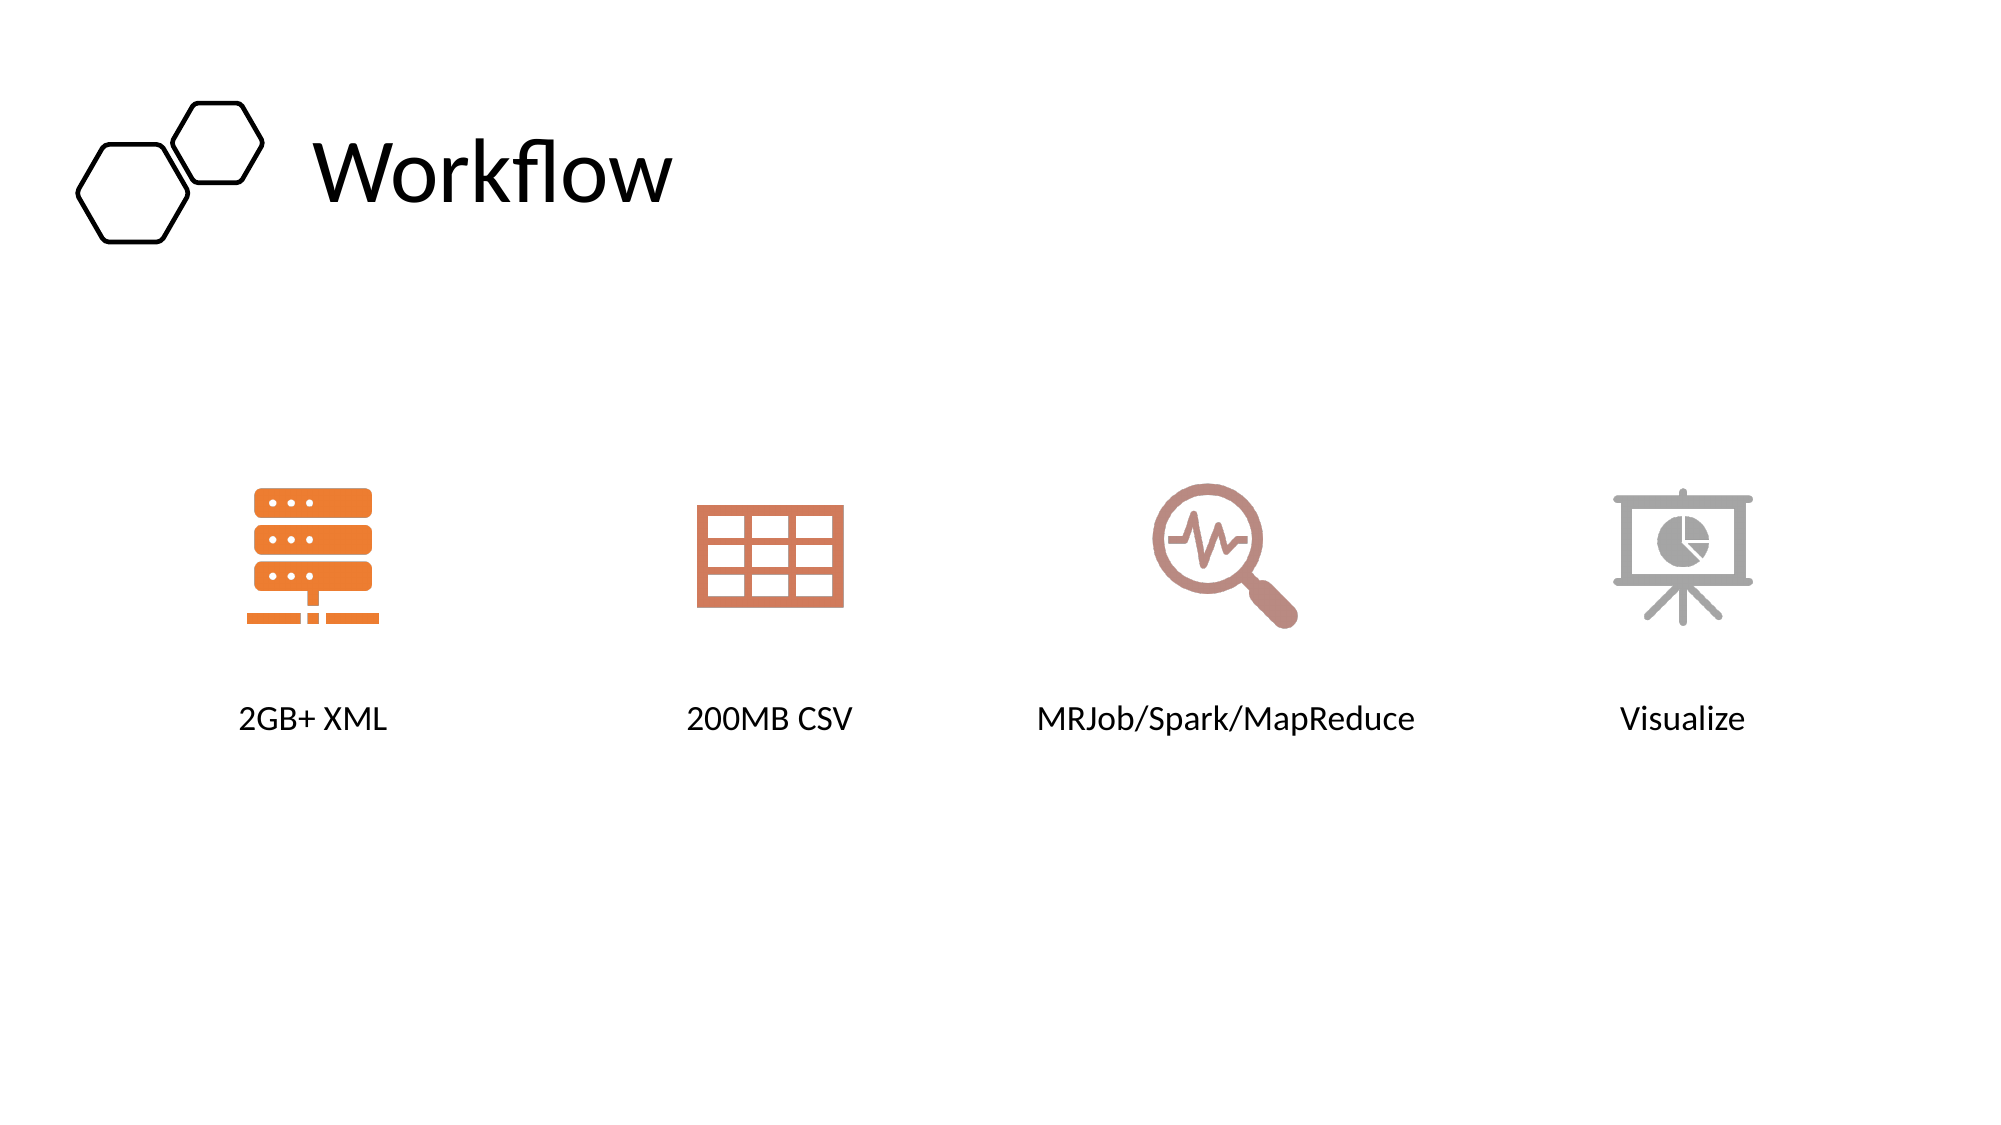

# Workflow

2GB+ XML
200MB CSV
MRJob/Spark/MapReduce
Visualize